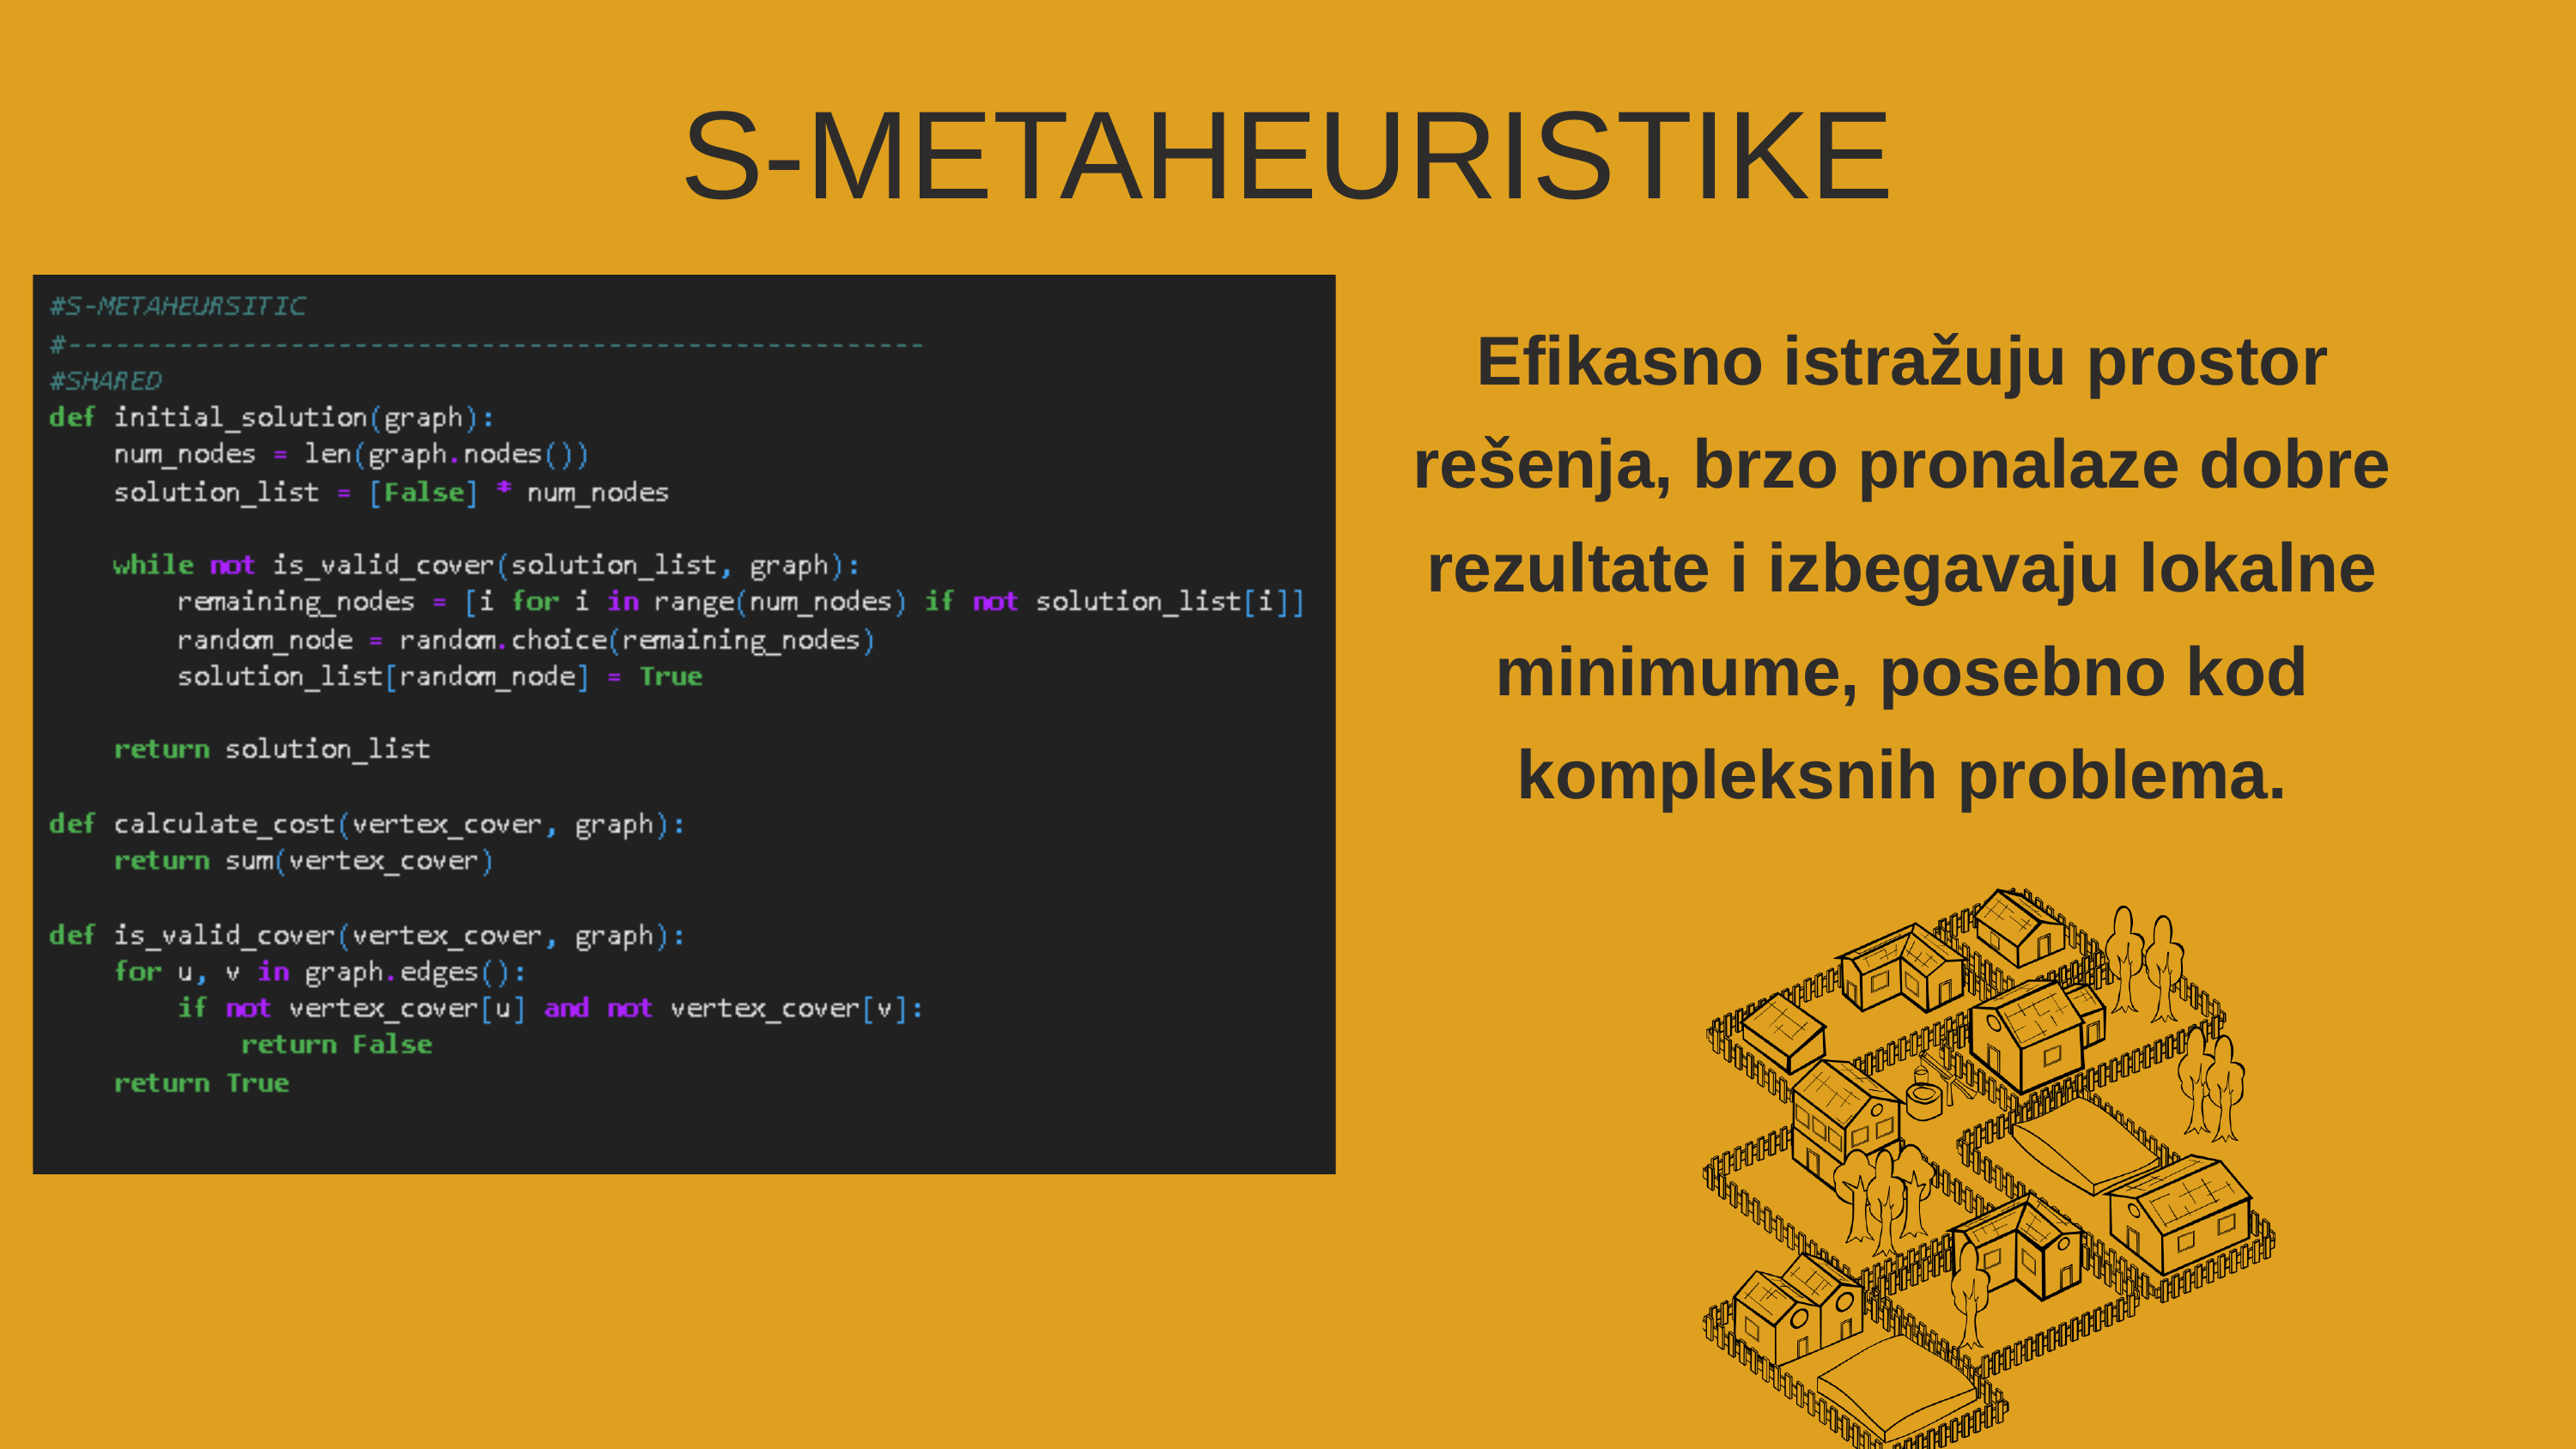

S-METAHEURISTIKE

Efikasno istražuju prostor rešenja, brzo pronalaze dobre rezultate i izbegavaju lokalne minimume, posebno kod kompleksnih problema.